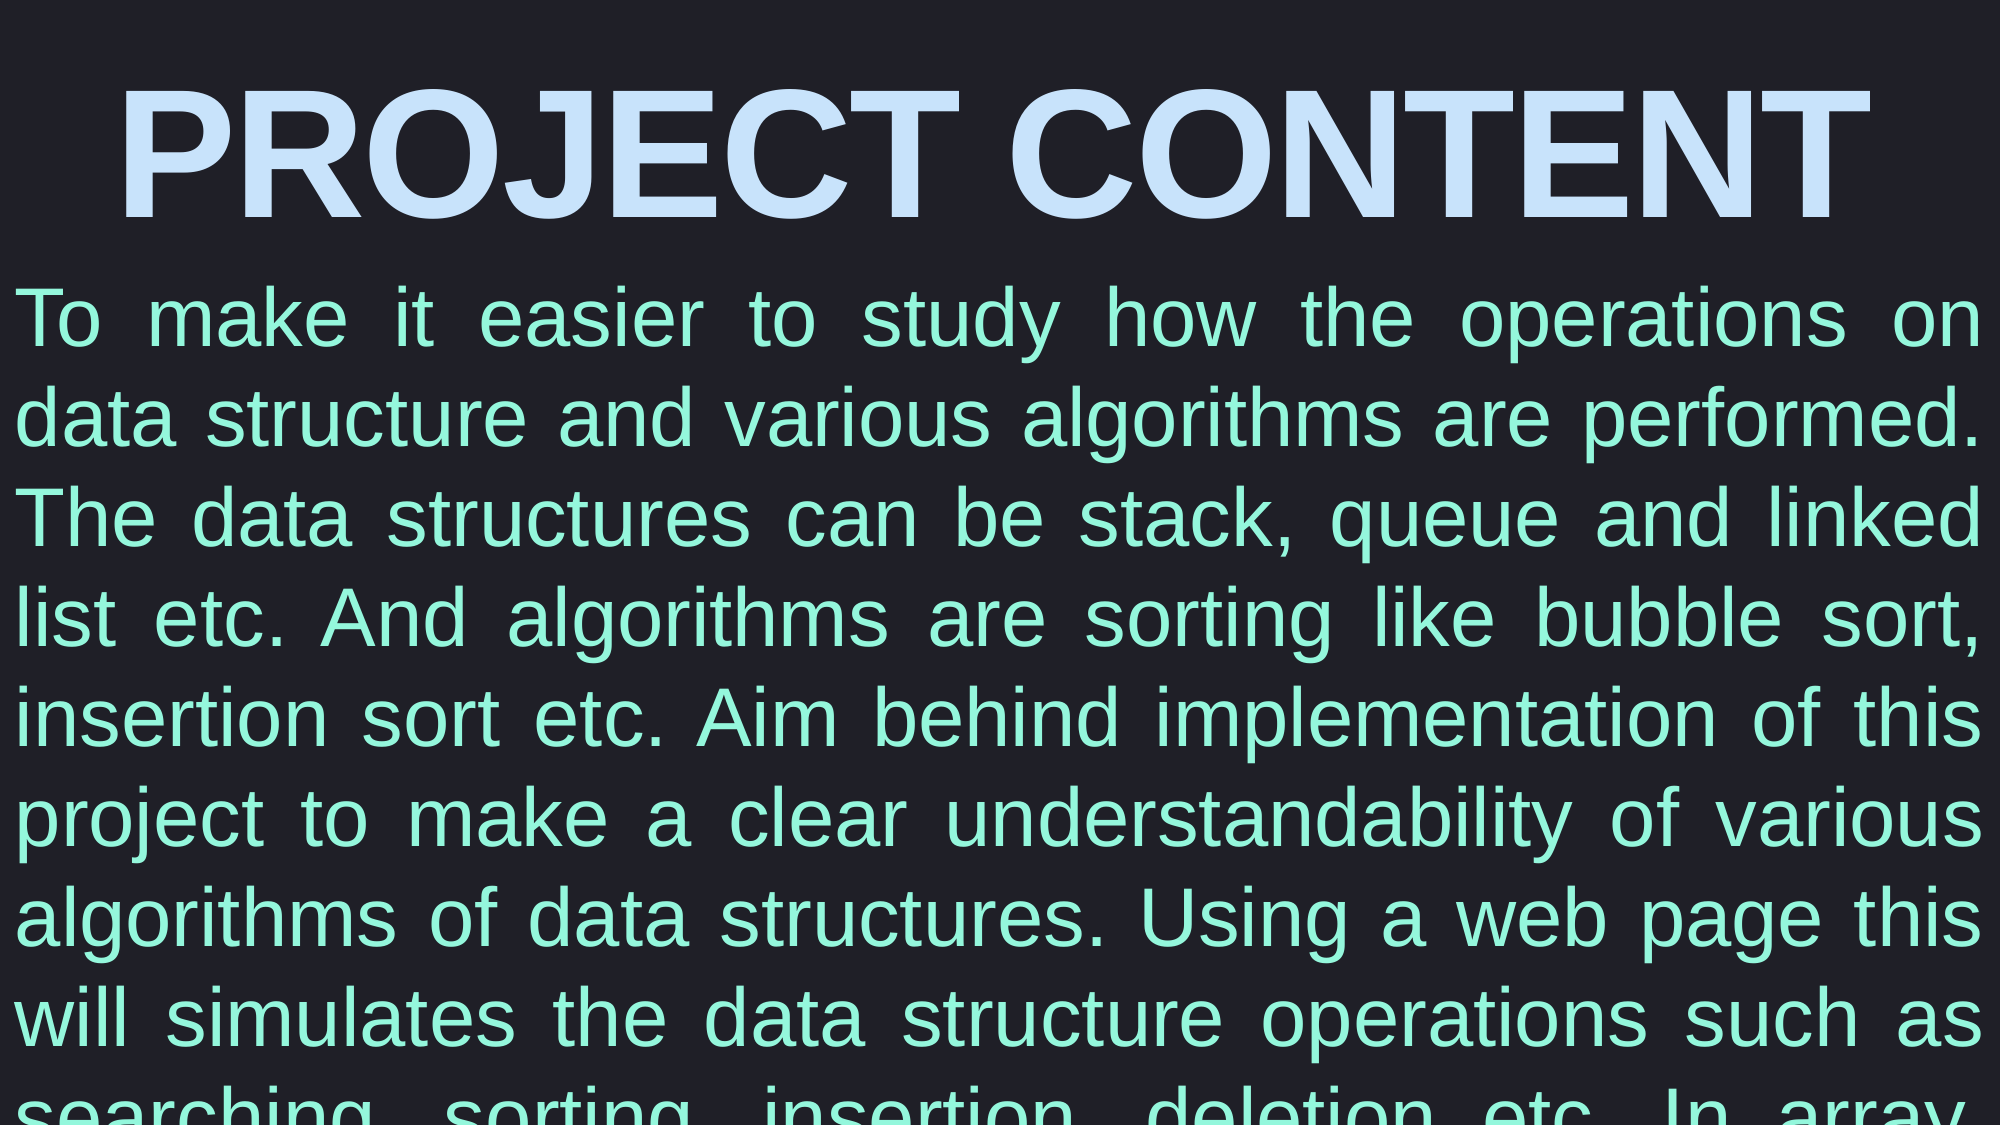

PROJECT CONTENT
To make it easier to study how the operations on data structure and various algorithms are performed. The data structures can be stack, queue and linked list etc. And algorithms are sorting like bubble sort, insertion sort etc. Aim behind implementation of this project to make a clear understandability of various algorithms of data structures. Using a web page this will simulates the data structure operations such as searching, sorting, insertion, deletion etc. In array, stack, queue, and linked list as well. Thus, our web page provides effective and efficient knowledge of data structures. This also provide some theoretical knowledge regarding the data structure.